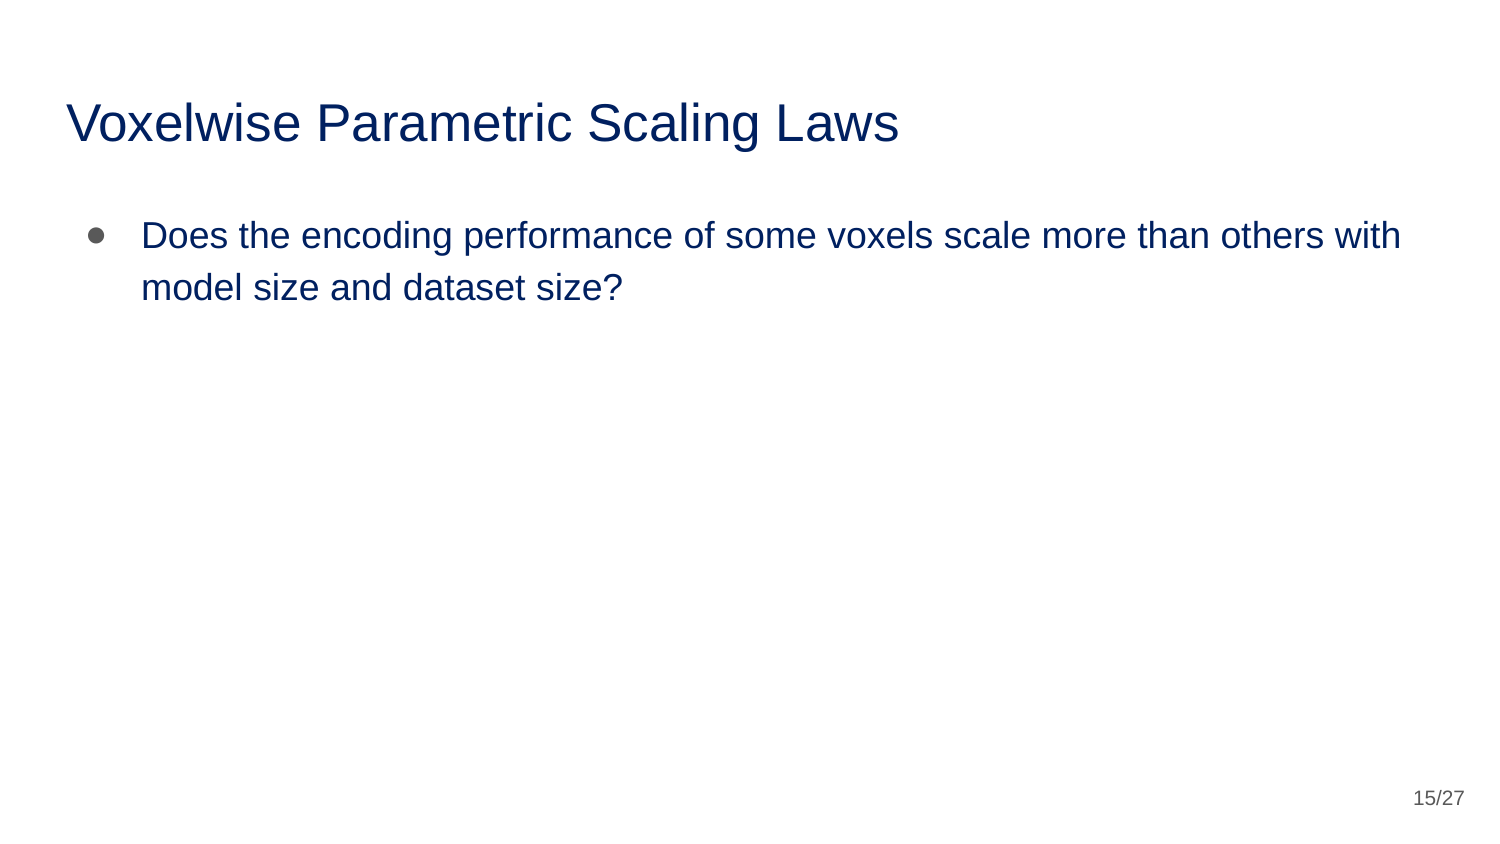

# Voxelwise Parametric Scaling Laws
Does the encoding performance of some voxels scale more than others with model size and dataset size?
15/27